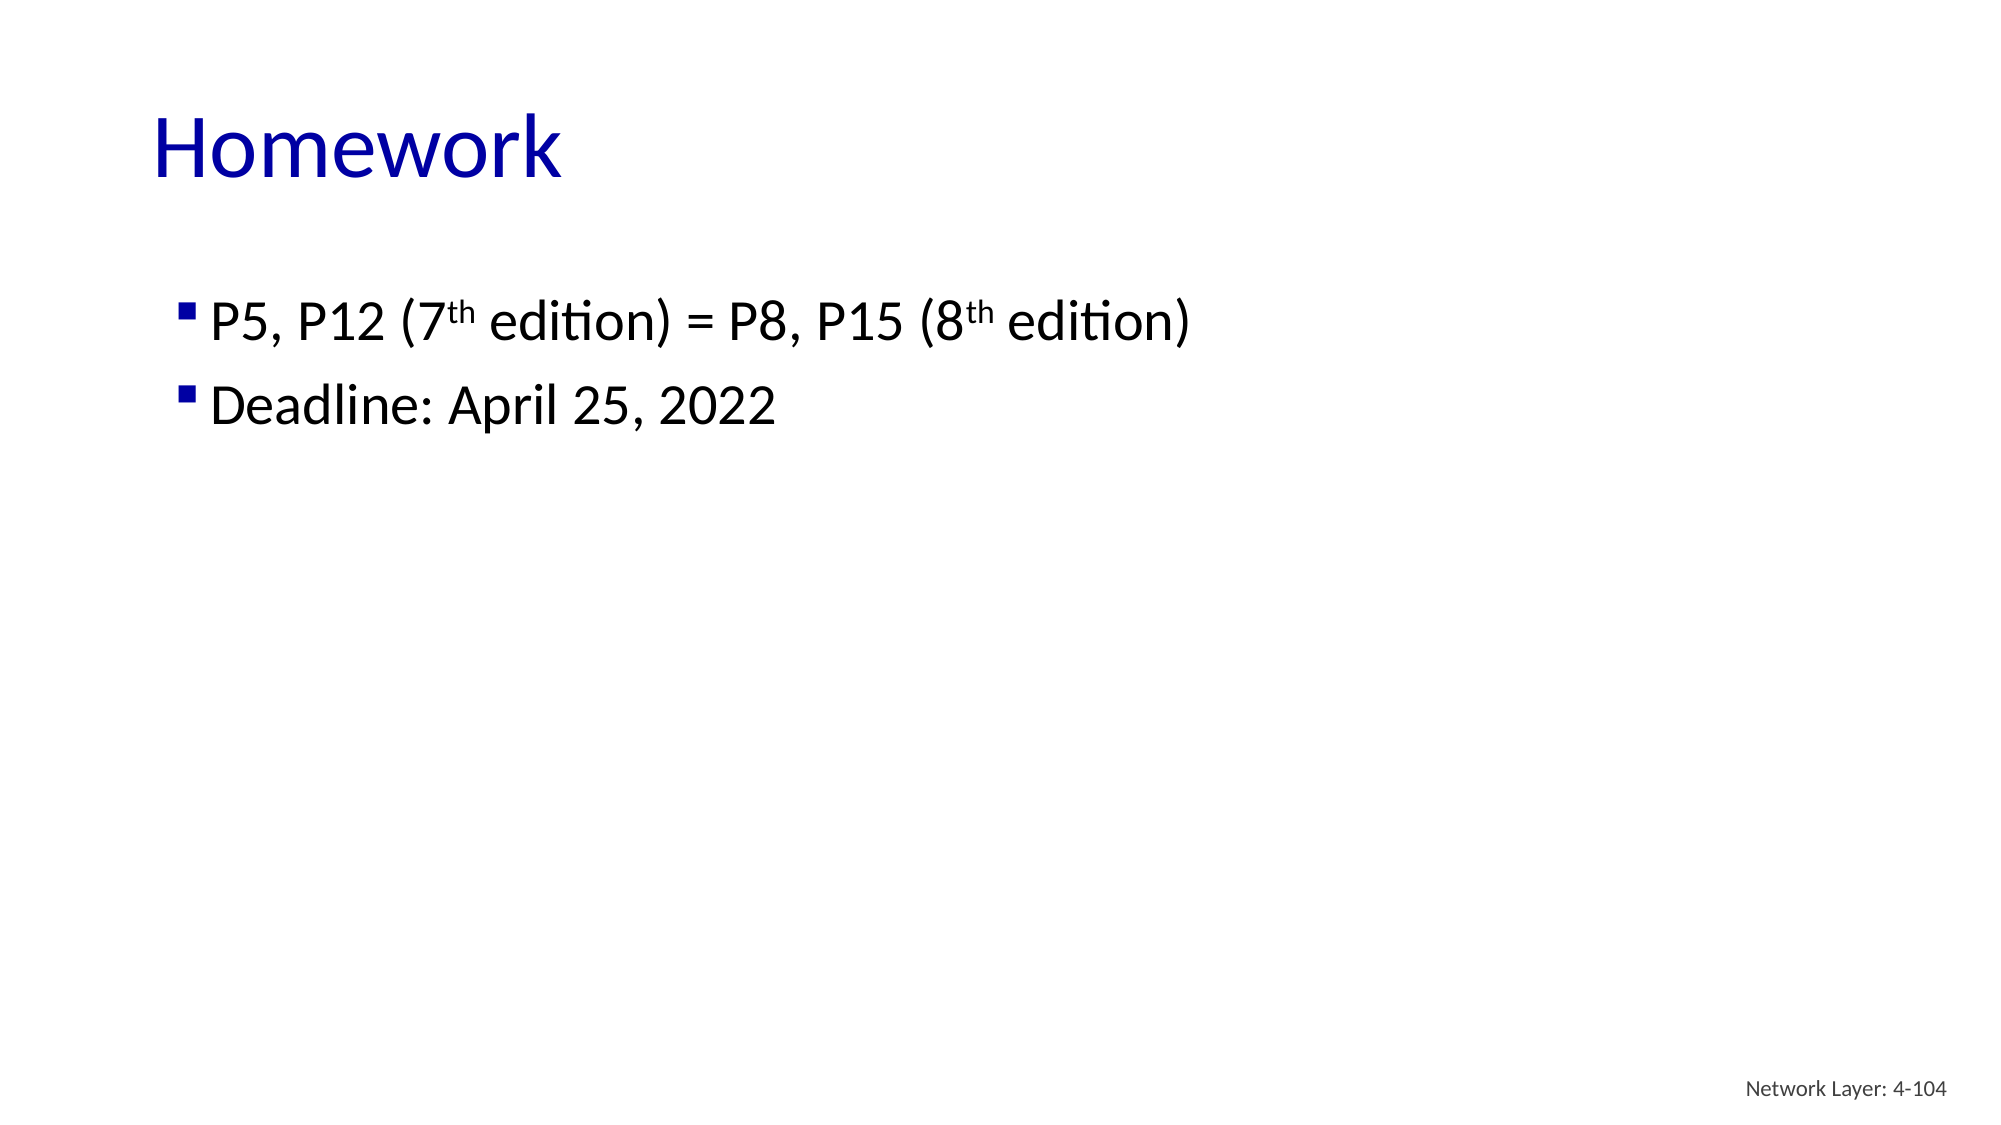

# Homework
P5, P12 (7th edition) = P8, P15 (8th edition)
Deadline: April 25, 2022

Network Layer: 4-104